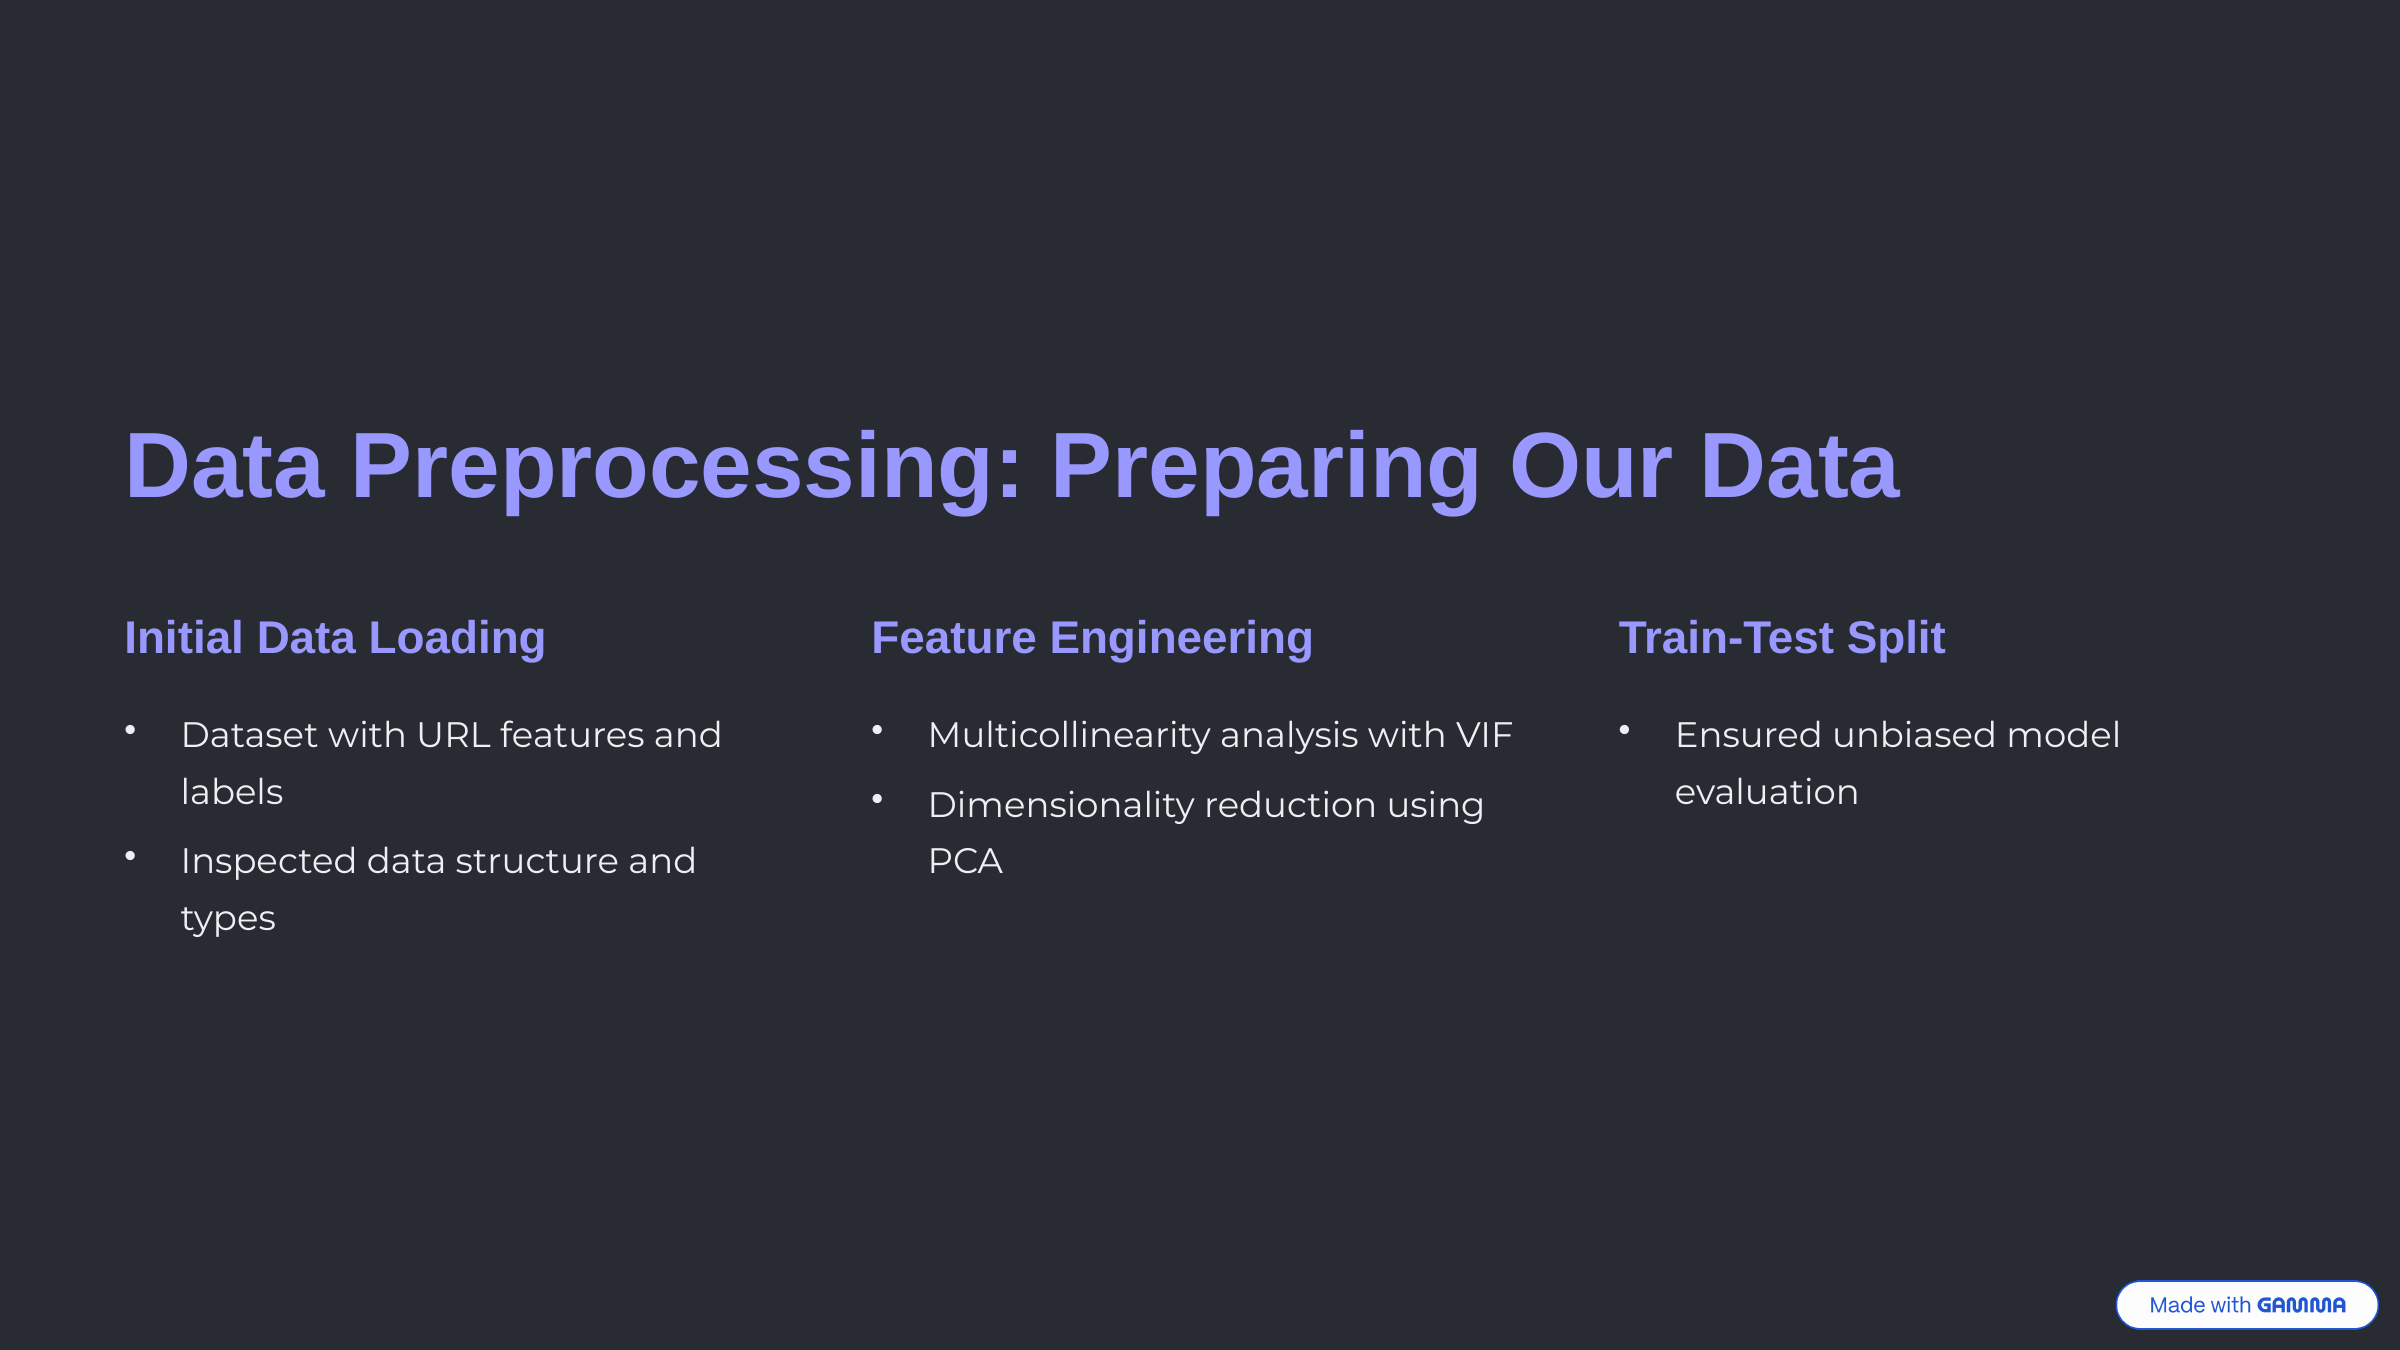

Data Preprocessing: Preparing Our Data
Initial Data Loading
Feature Engineering
Train-Test Split
Dataset with URL features and labels
Multicollinearity analysis with VIF
Ensured unbiased model evaluation
Dimensionality reduction using PCA
Inspected data structure and types